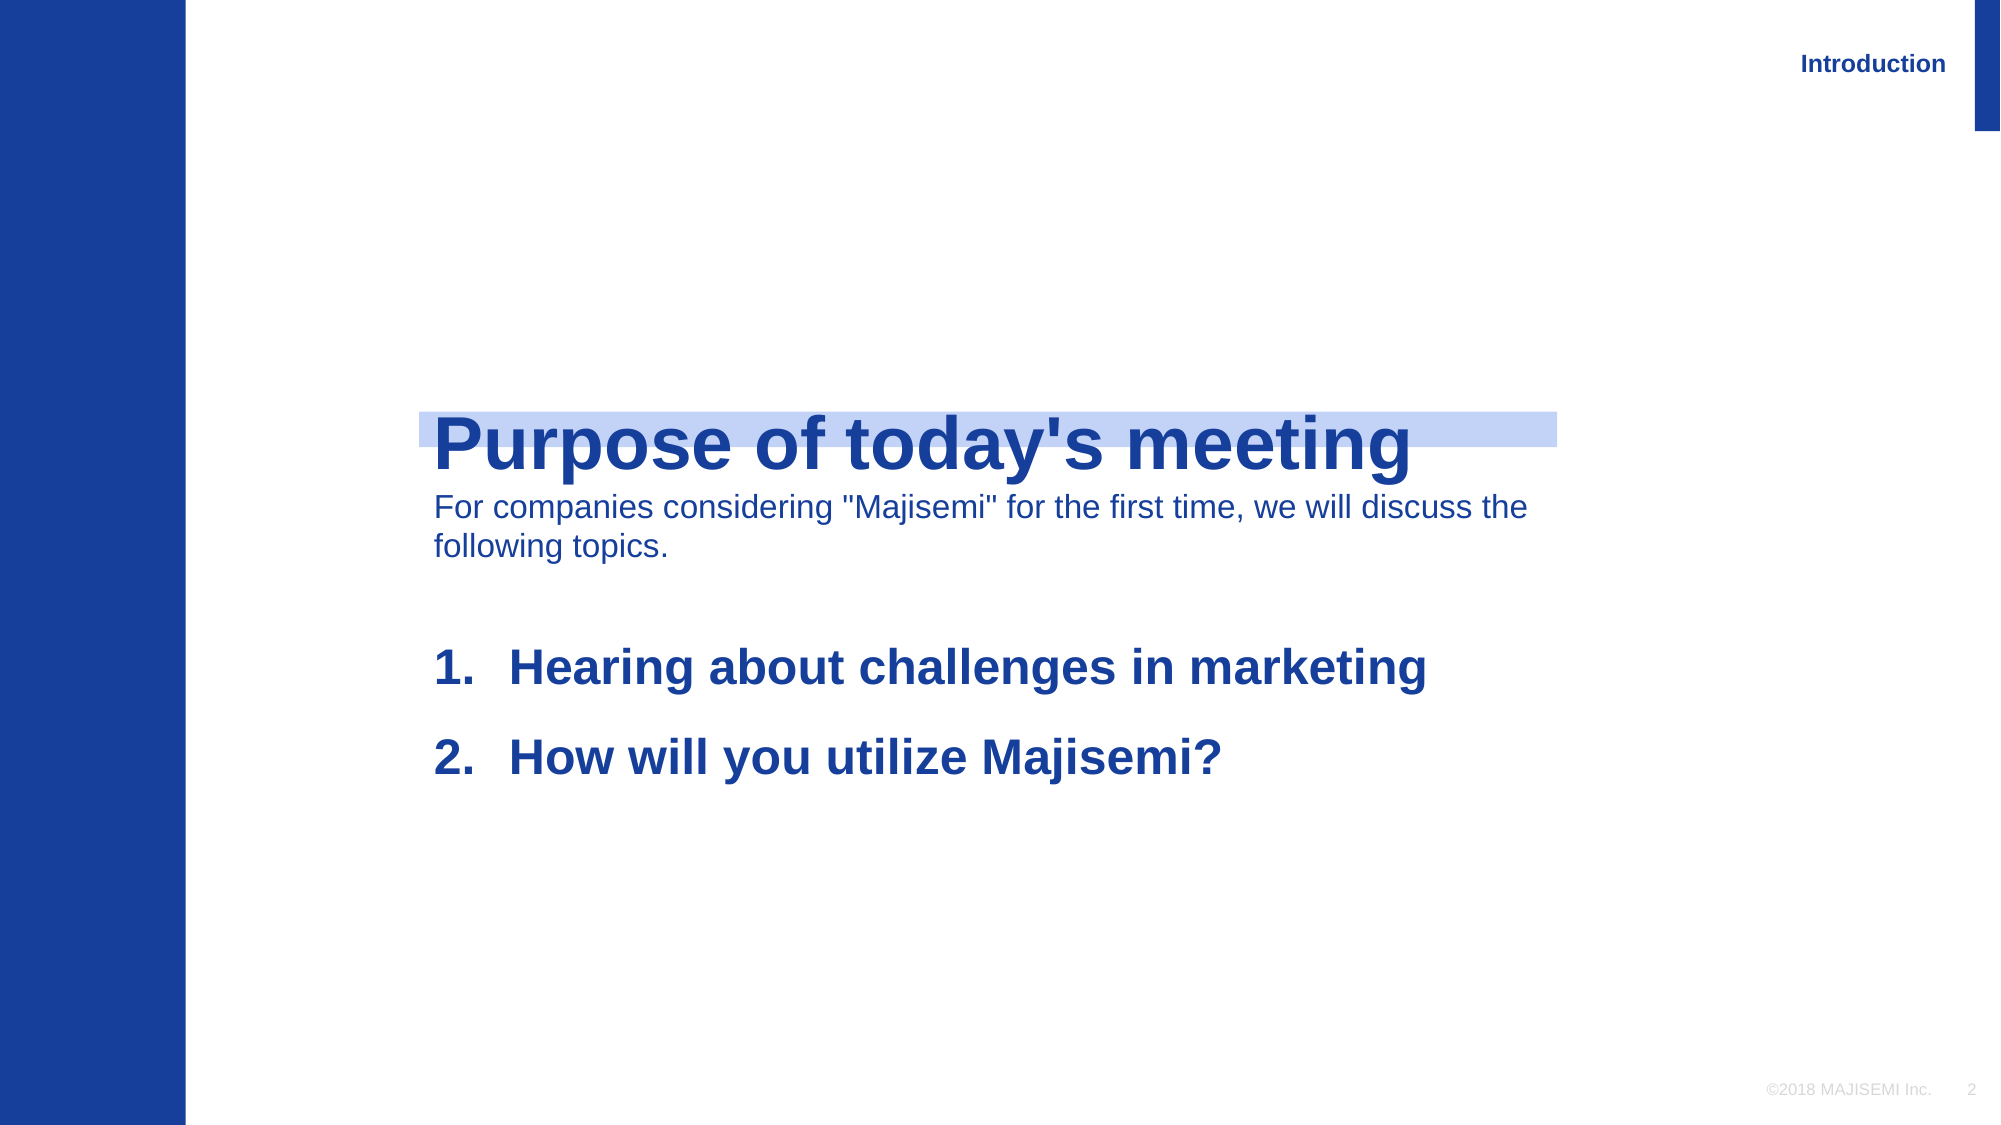

Introduction
Purpose of today's meeting
For companies considering "Majisemi" for the first time, we will discuss the following topics.

Hearing about challenges in marketing
How will you utilize Majisemi?

©2018 MAJISEMI Inc.
2